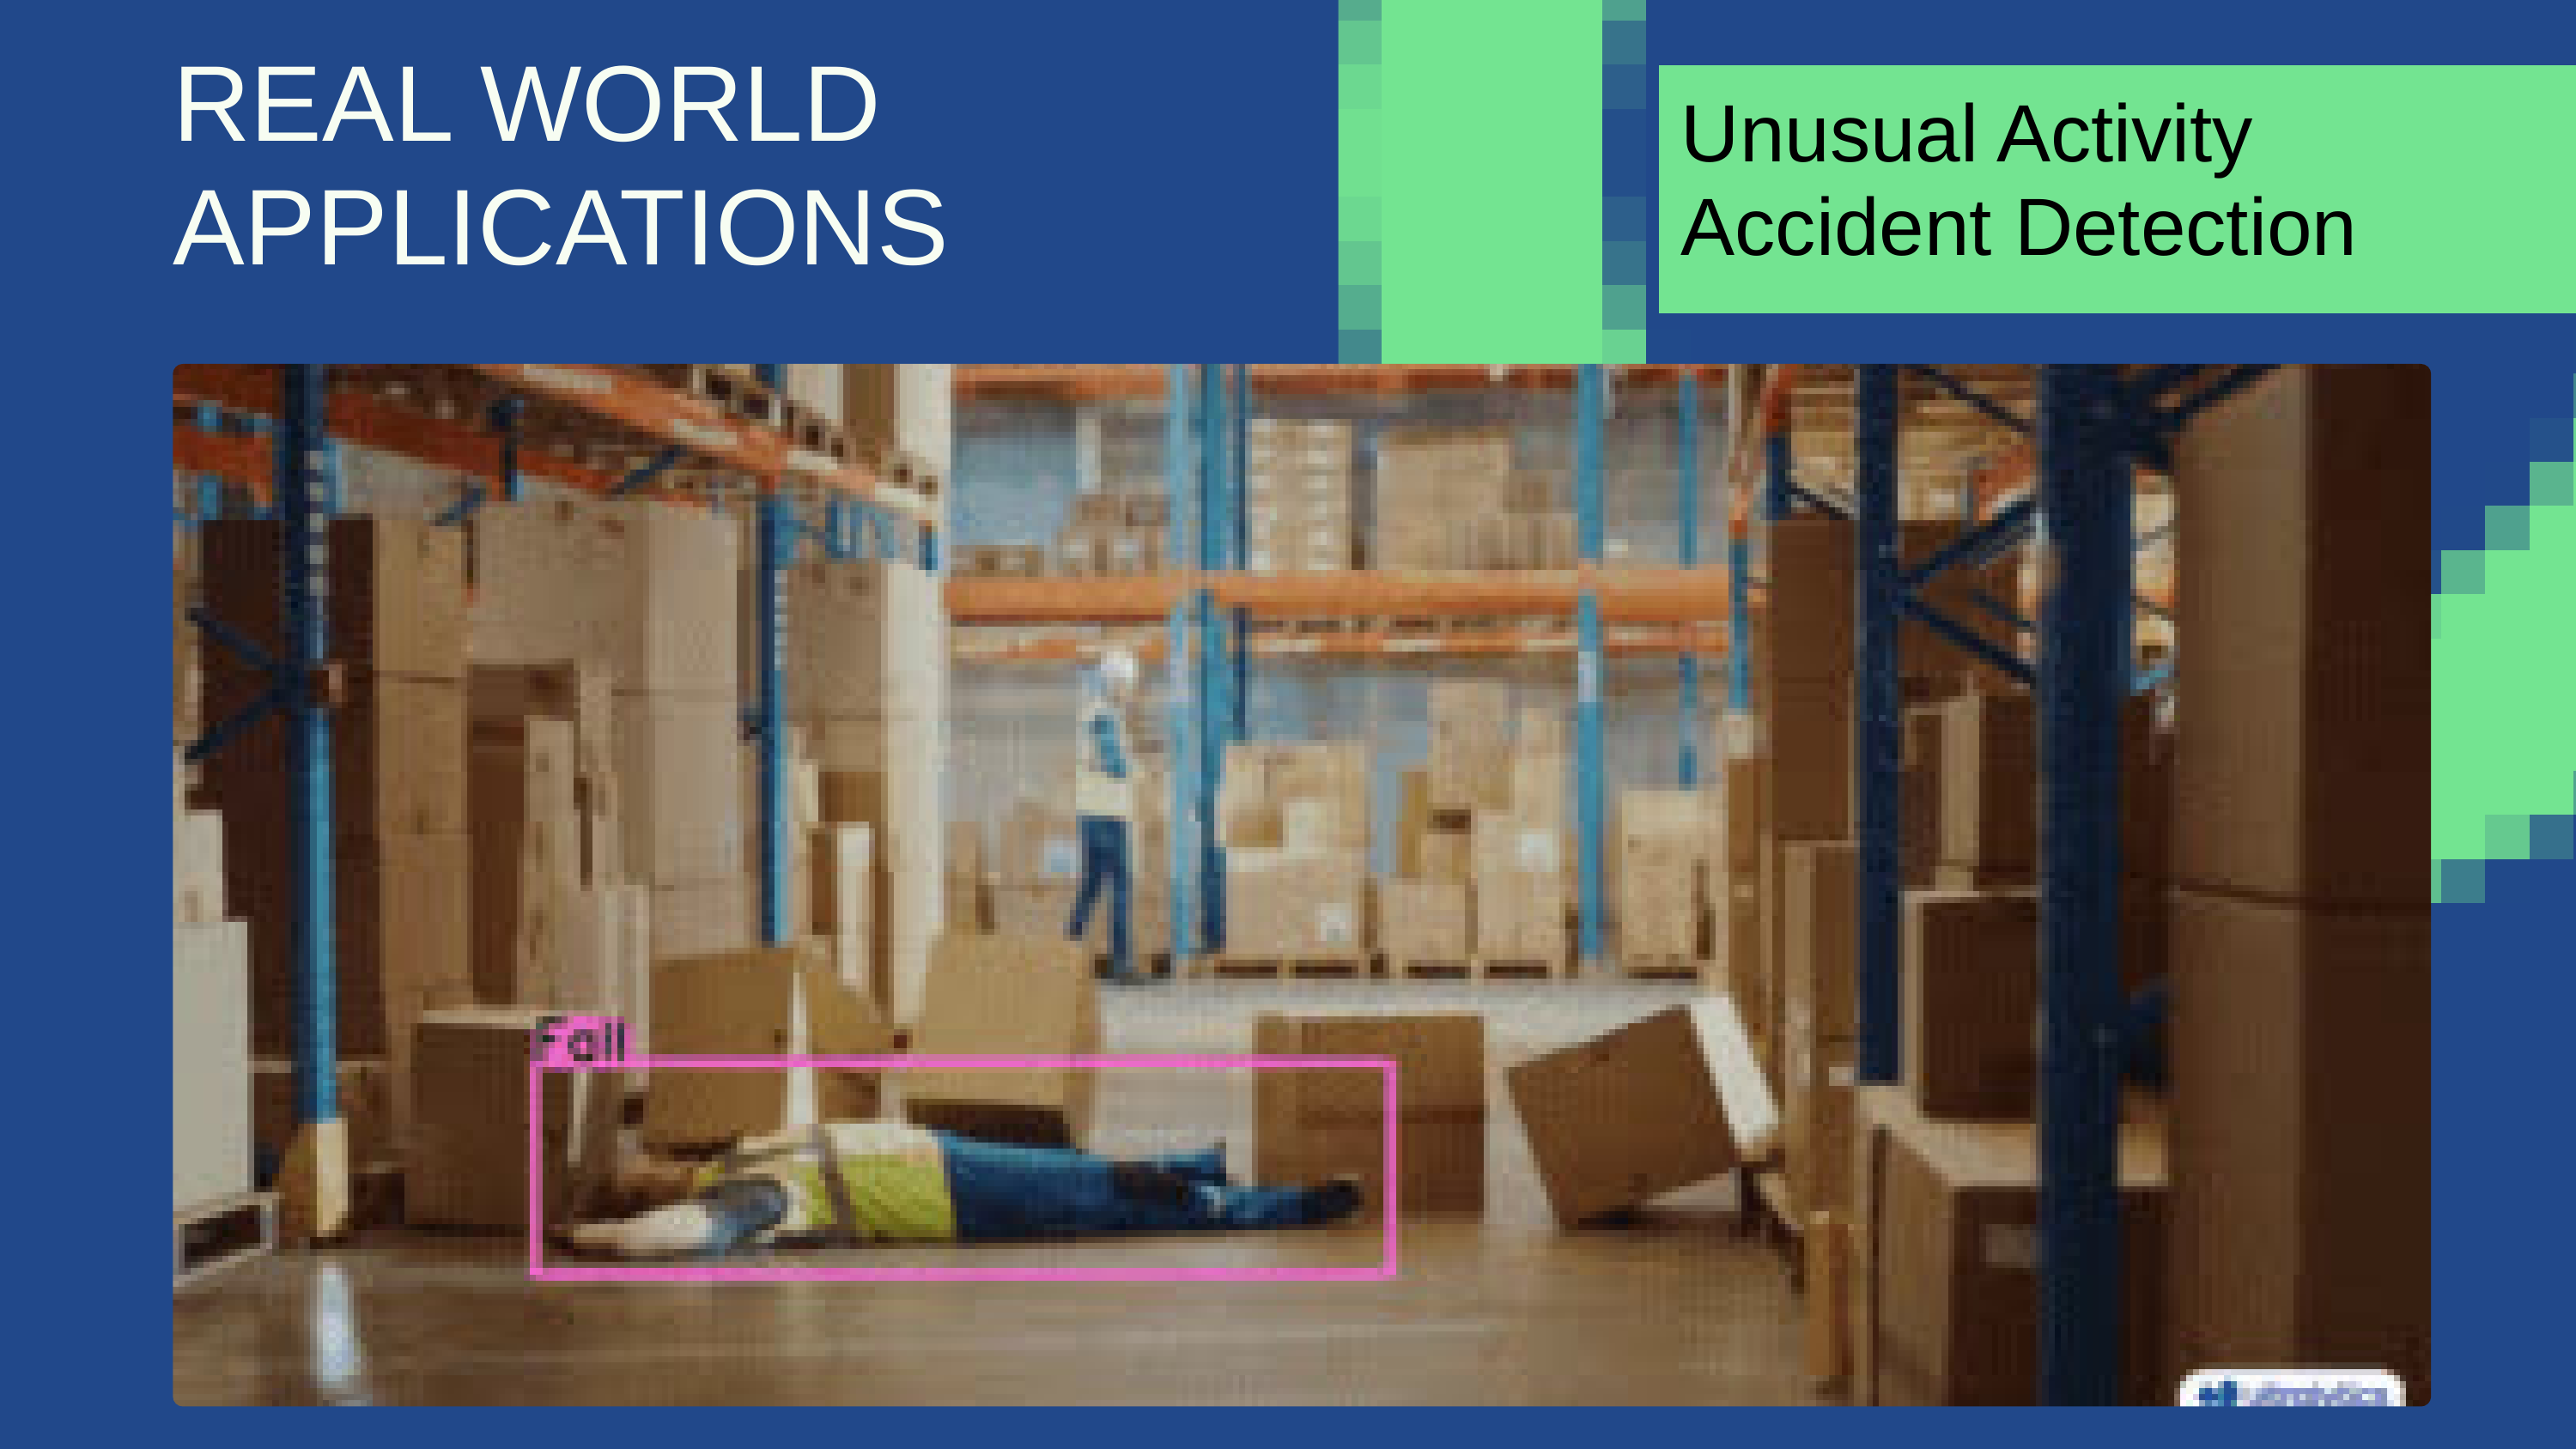

REAL WORLD APPLICATIONS

Unusual Activity
Accident Detection